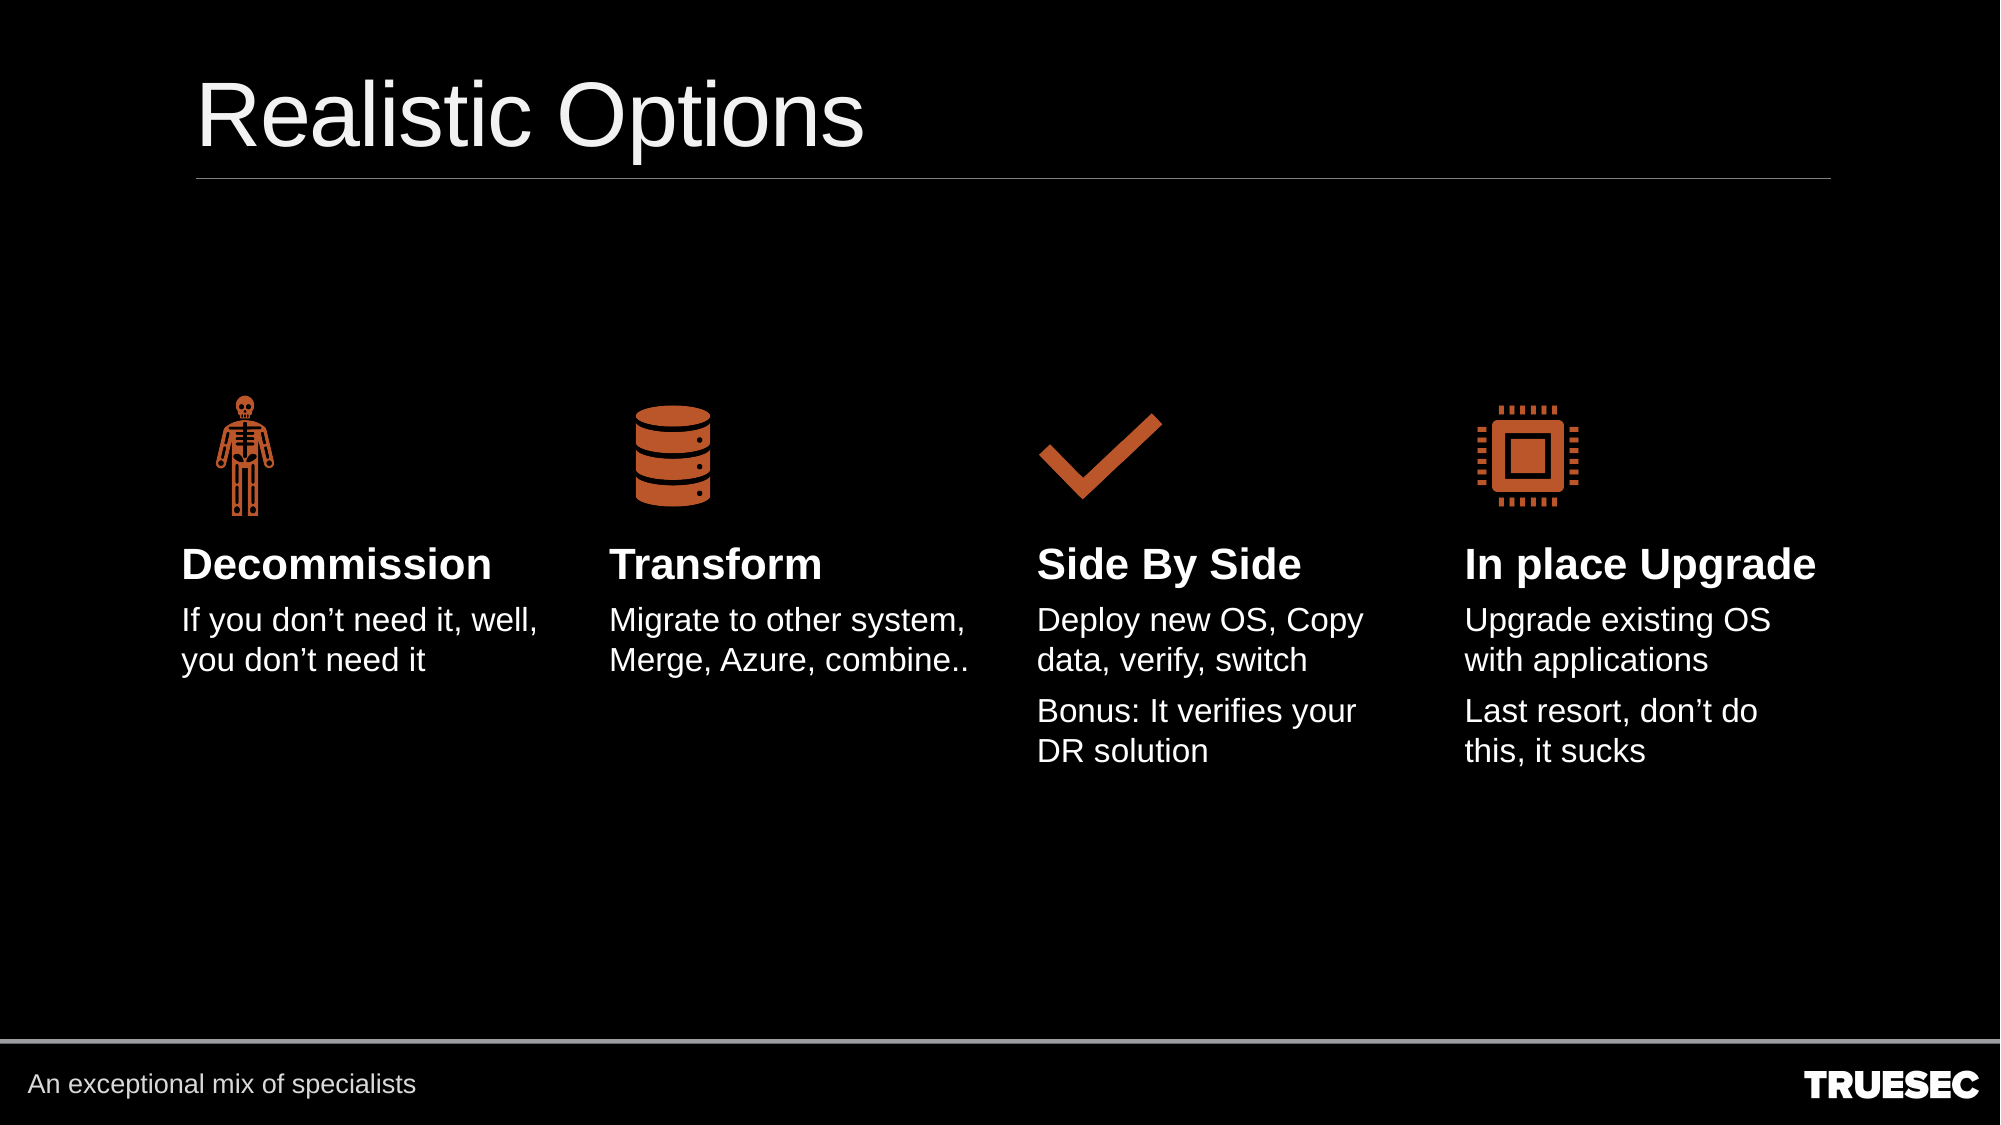

# Realistic Options
Decommission
If you don’t need it, well, you don’t need it
Transform
Migrate to other system, Merge, Azure, combine..
Side By Side
Deploy new OS, Copy data, verify, switch
Bonus: It verifies your DR solution
In place Upgrade
Upgrade existing OS with applications
Last resort, don’t do this, it sucks